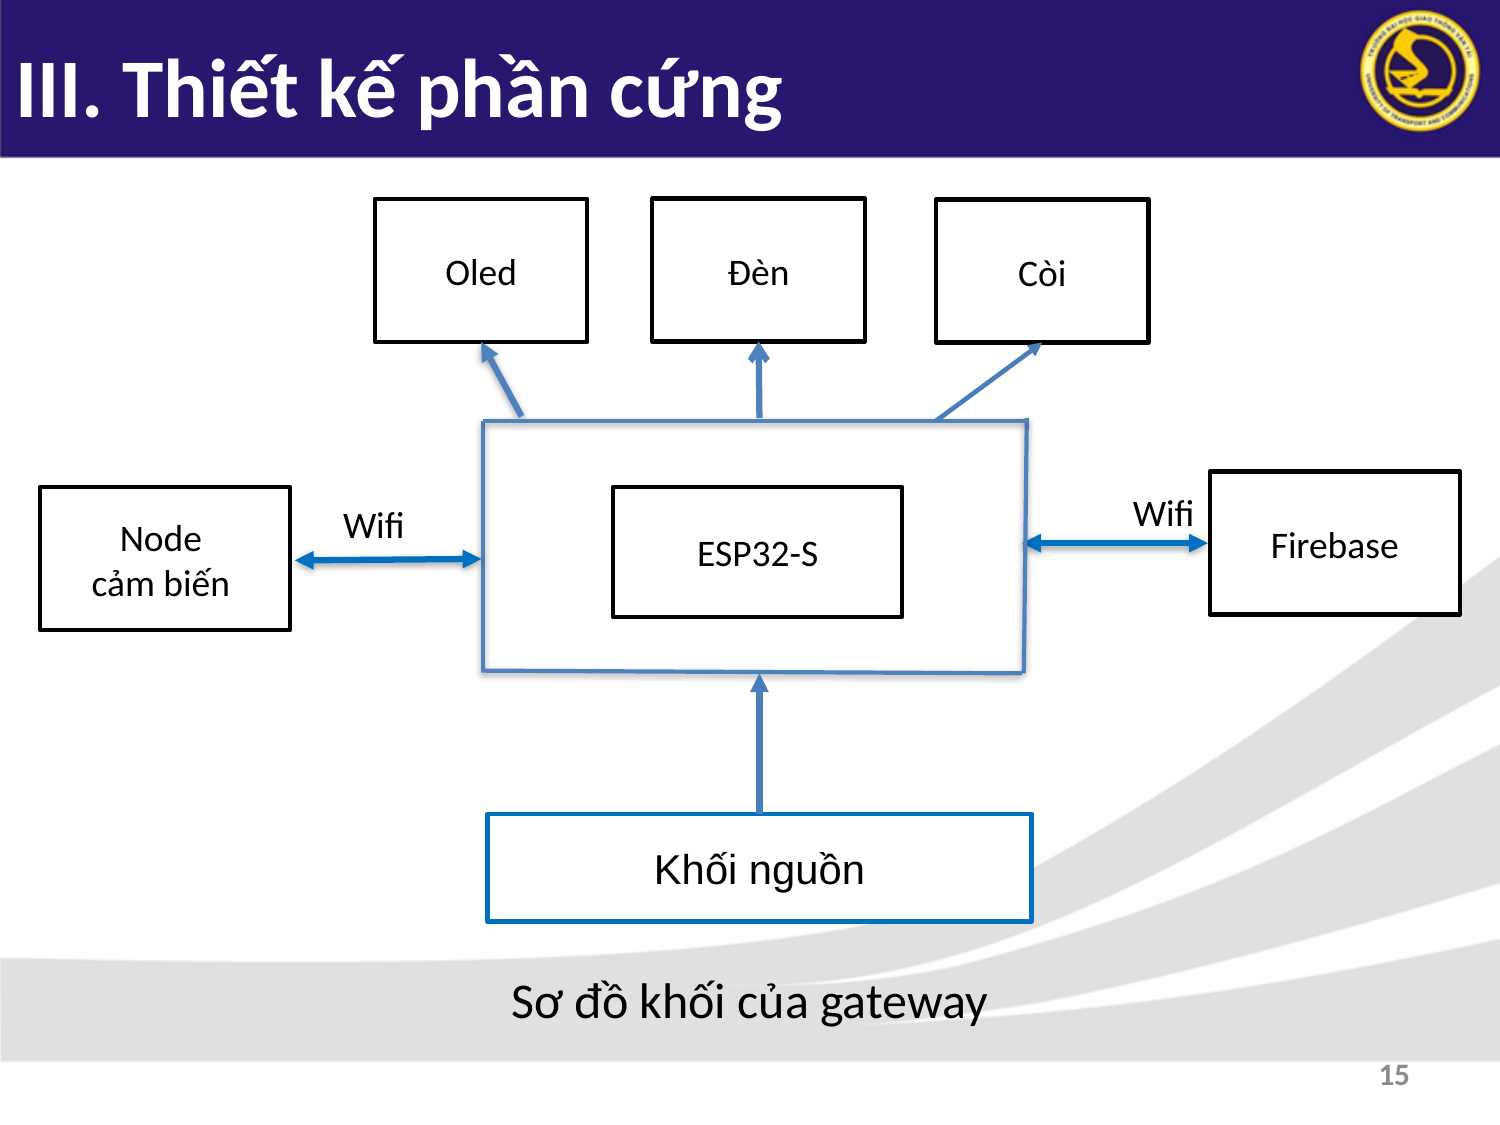

# III. Thiết kế phần cứng
Đèn
Oled
Firebase
Wifi
Node
cảm biến
ESP32-S
Wifi
Khối nguồn
Còi
Sơ đồ khối của gateway
15